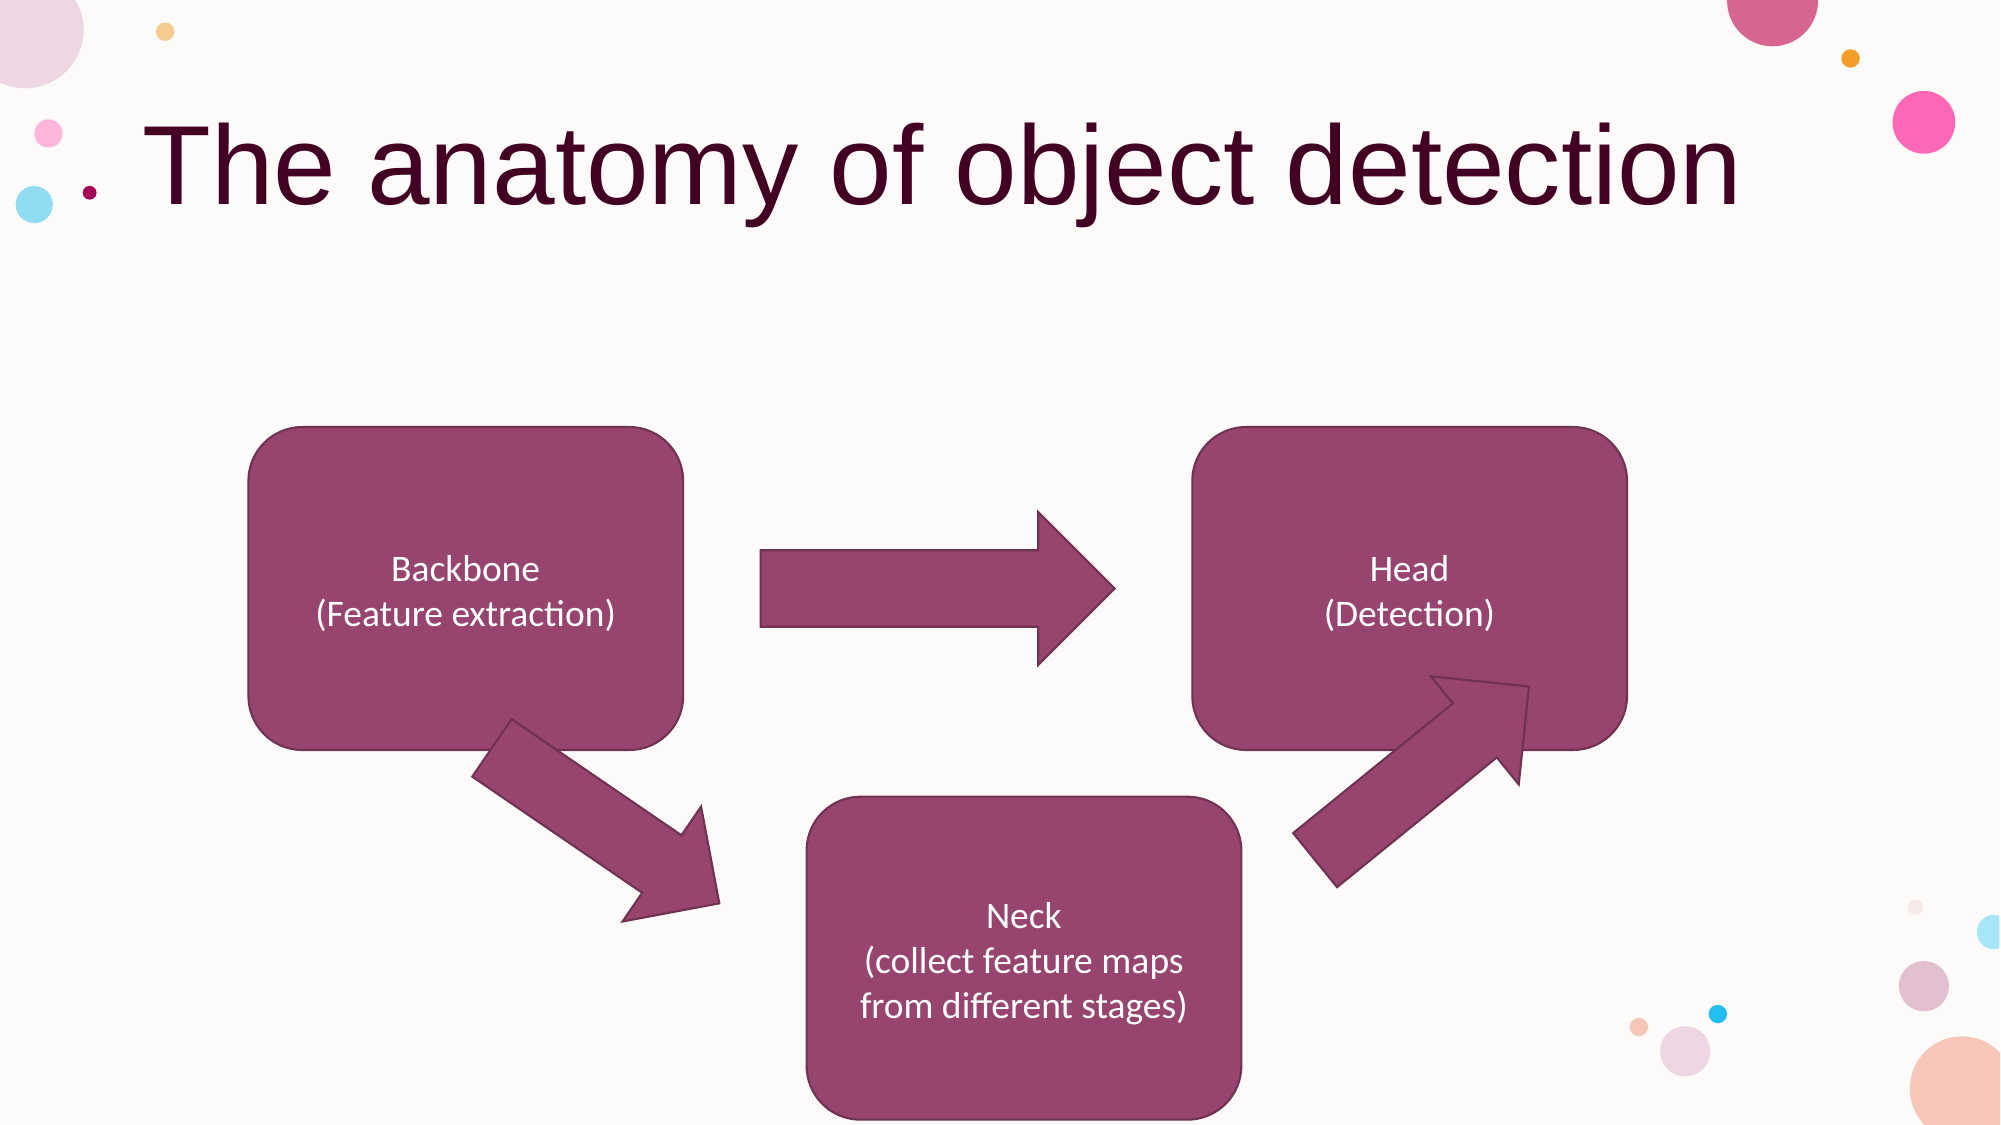

# The anatomy of object detection
Head
(Detection)
Backbone
(Feature extraction)

Neck
(collect feature maps from different stages)